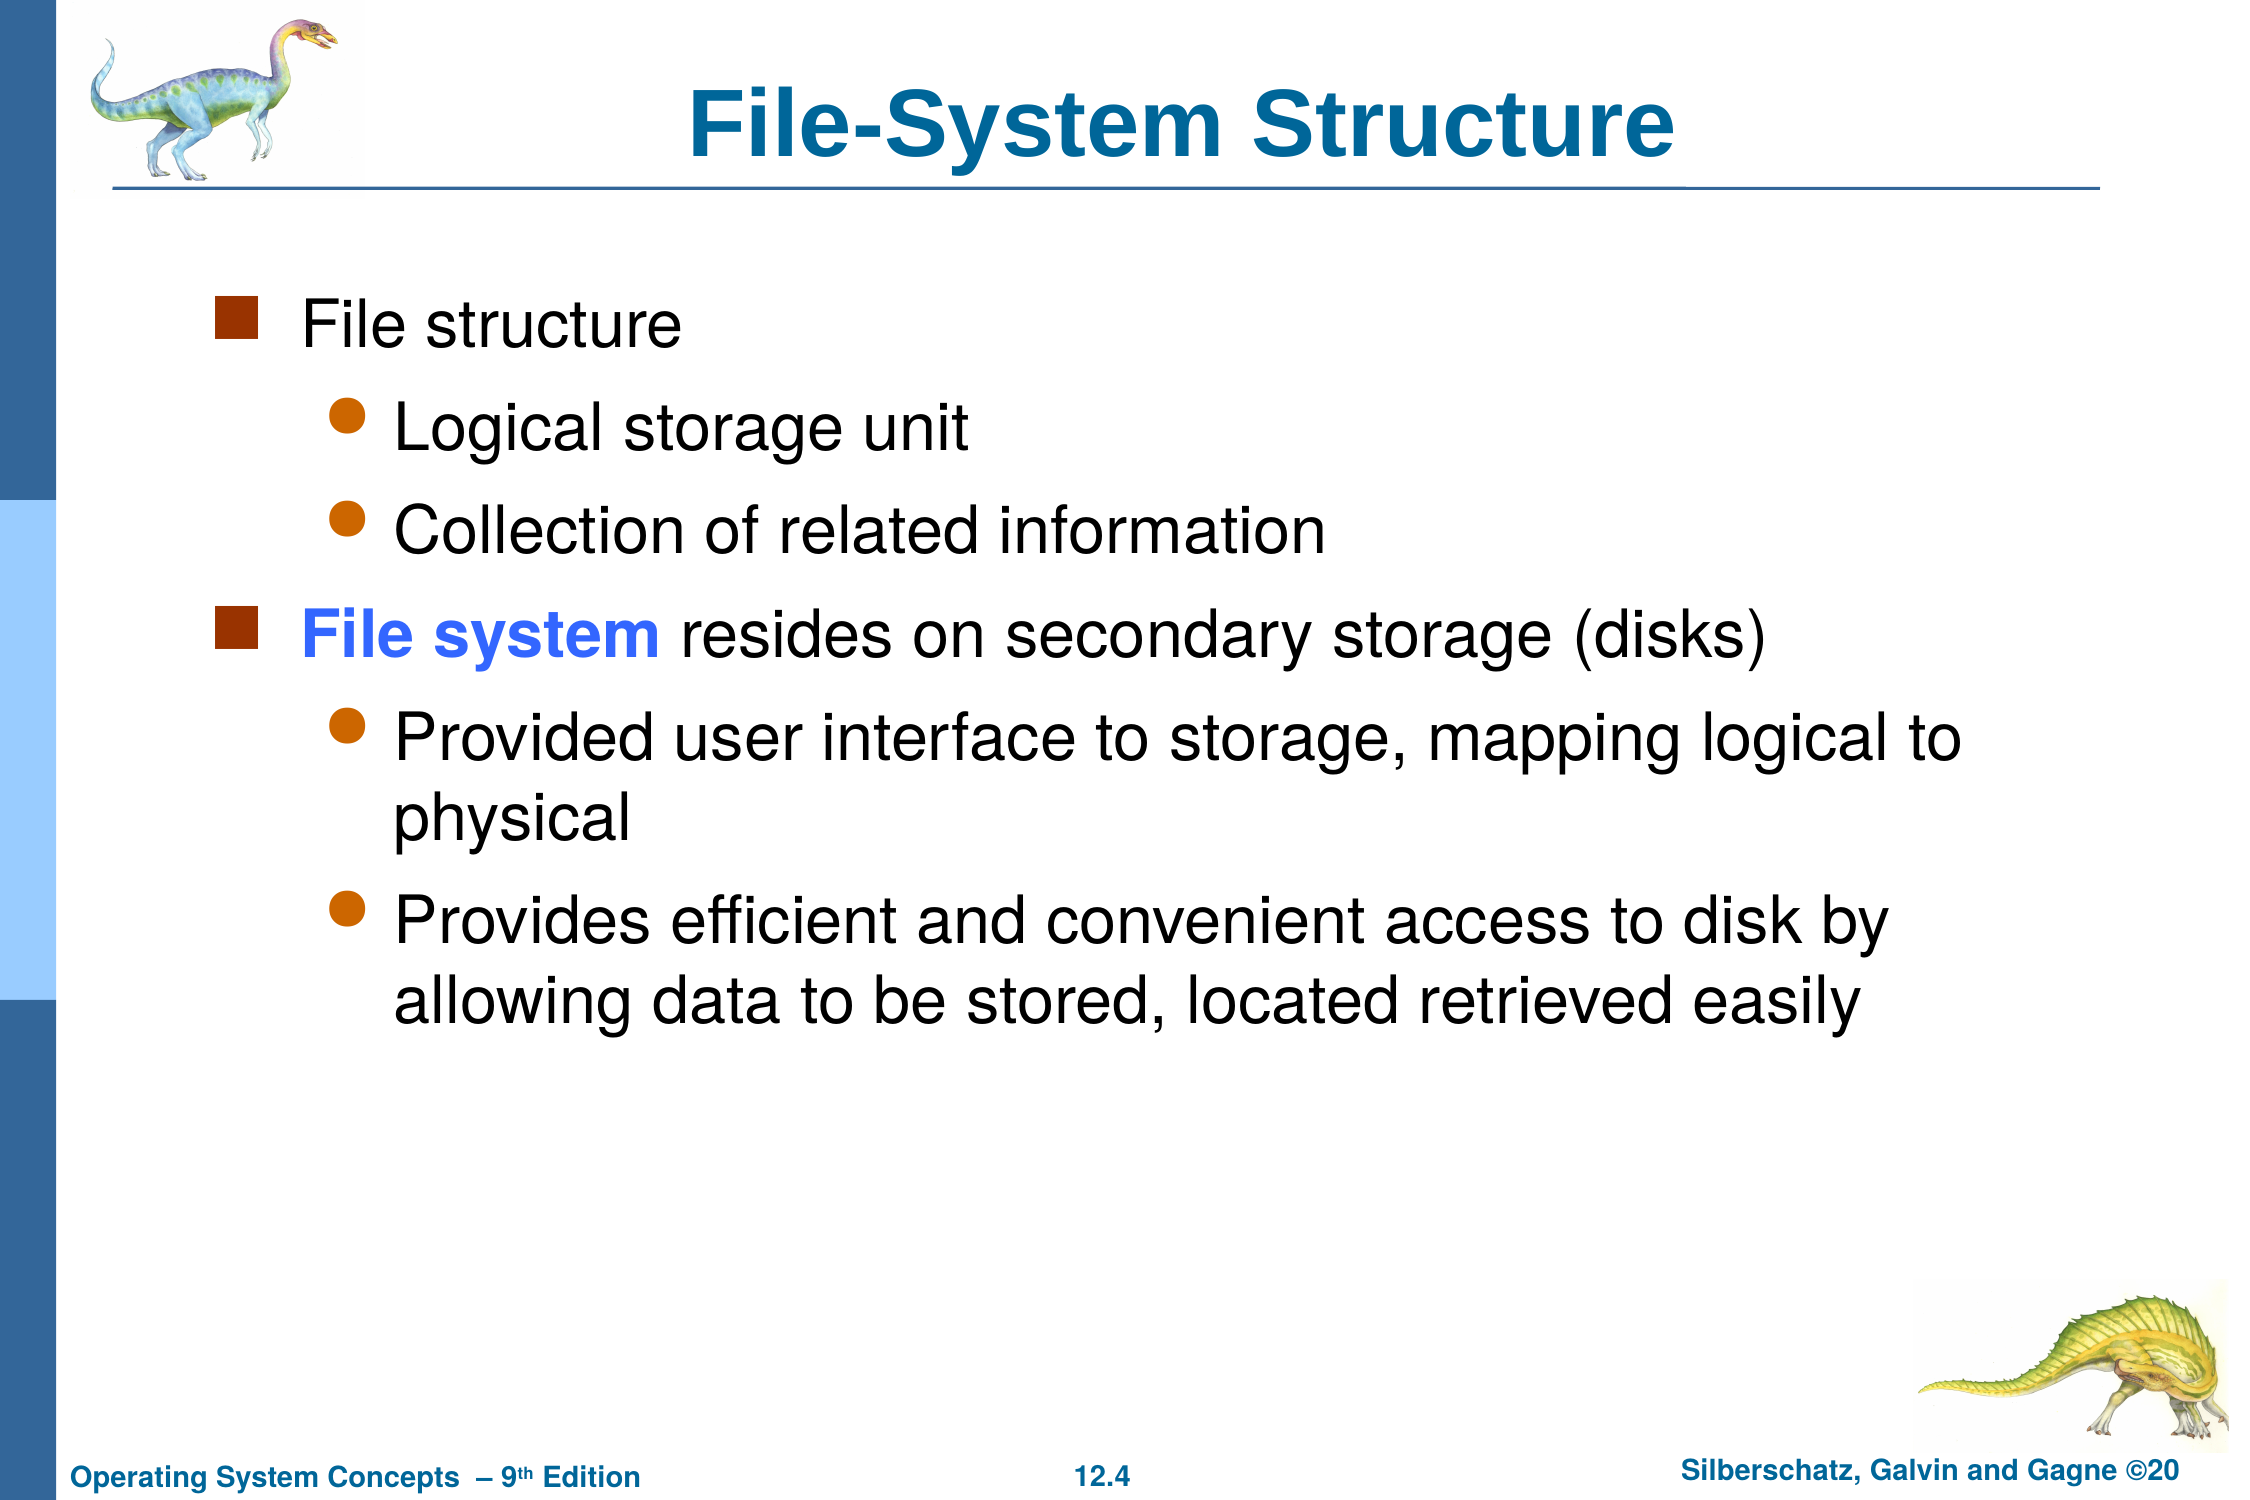

# File-System Structure
File structure
Logical storage unit
Collection of related information
File system resides on secondary storage (disks)
Provided user interface to storage, mapping logical to physical
Provides efficient and convenient access to disk by allowing data to be stored, located retrieved easily